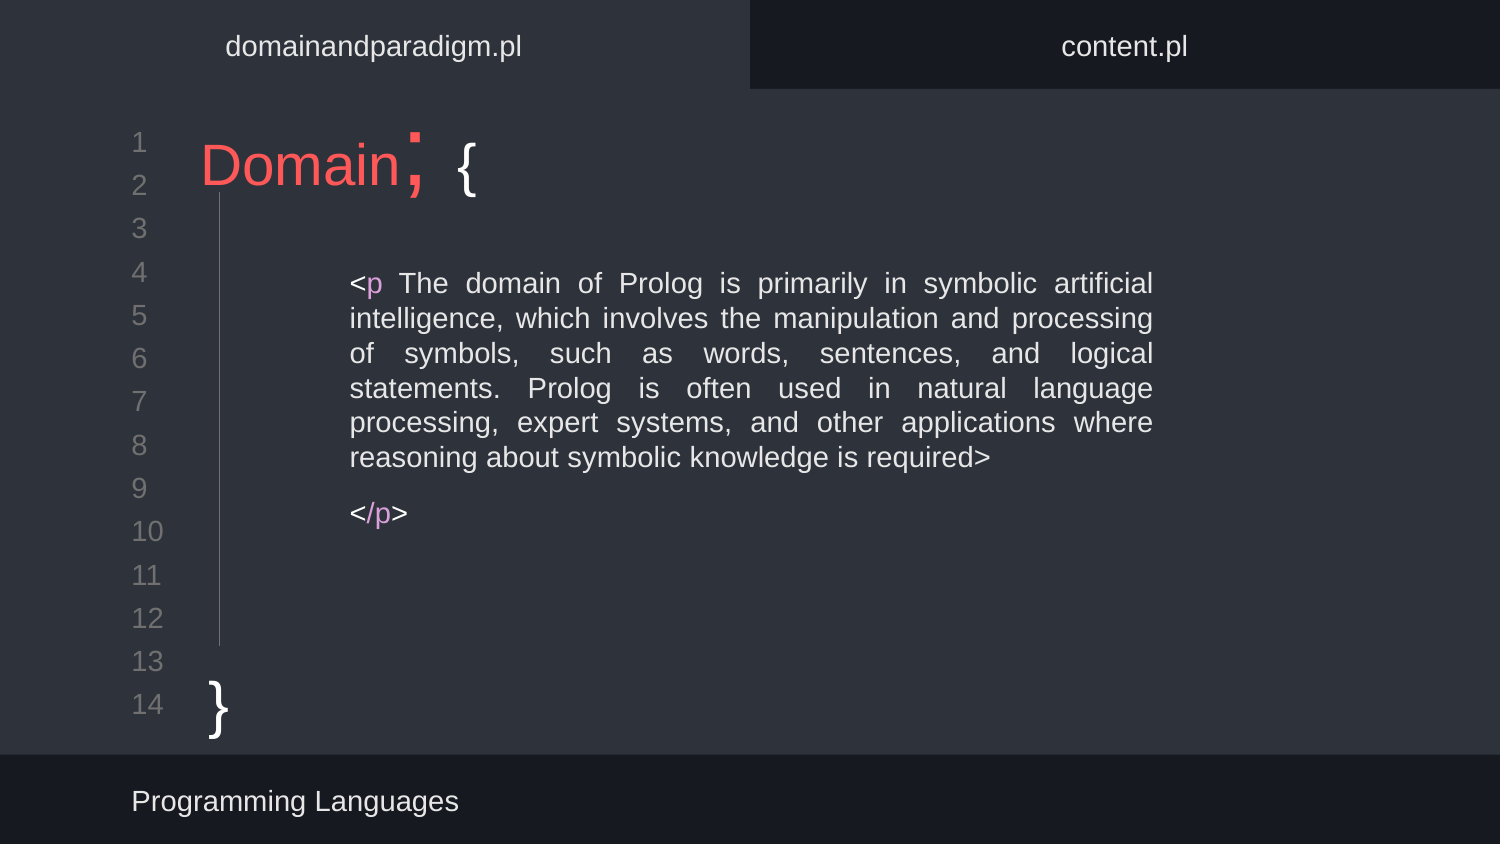

domainandparadigm.pl
content.pl
# Domain; {
}
<p The domain of Prolog is primarily in symbolic artificial intelligence, which involves the manipulation and processing of symbols, such as words, sentences, and logical statements. Prolog is often used in natural language processing, expert systems, and other applications where reasoning about symbolic knowledge is required>
</p>
Programming Languages